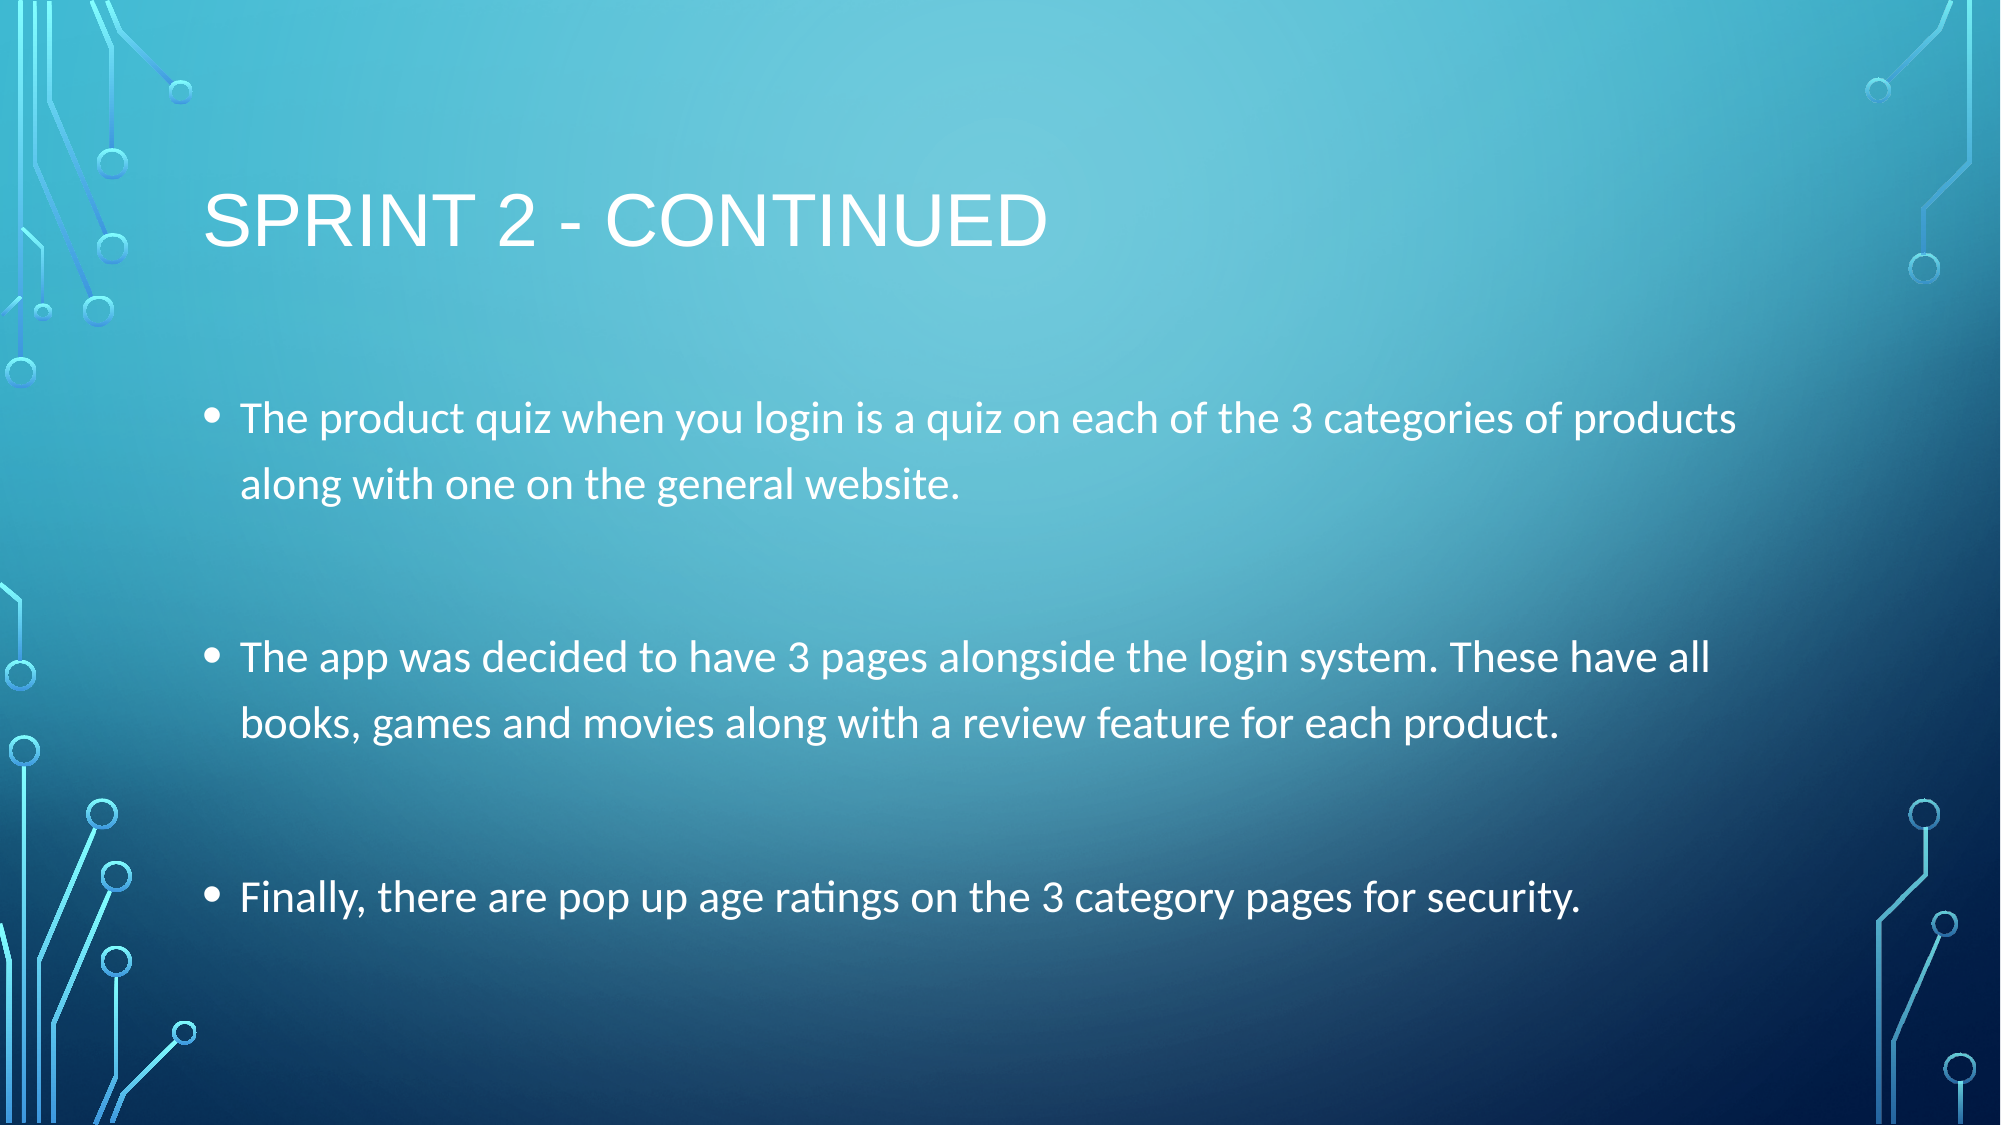

# Sprint 2 - continued
The product quiz when you login is a quiz on each of the 3 categories of products along with one on the general website.

The app was decided to have 3 pages alongside the login system. These have all books, games and movies along with a review feature for each product.

Finally, there are pop up age ratings on the 3 category pages for security.